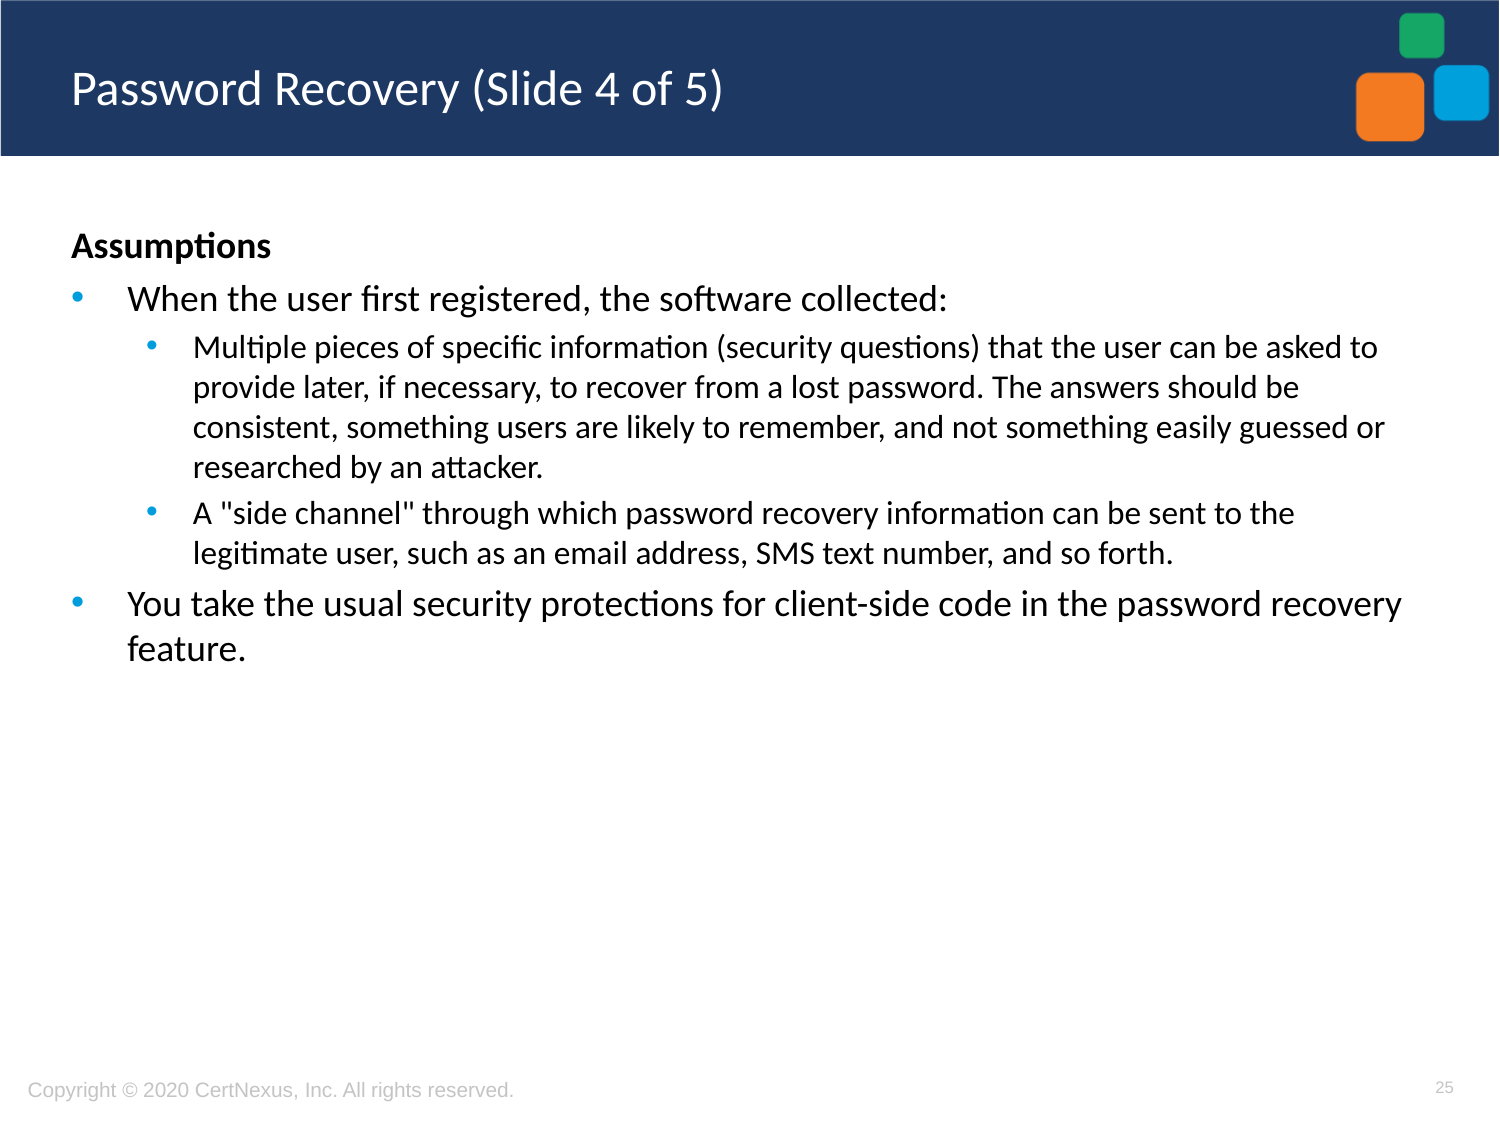

# Password Recovery (Slide 4 of 5)
Assumptions
When the user first registered, the software collected:
Multiple pieces of specific information (security questions) that the user can be asked to provide later, if necessary, to recover from a lost password. The answers should be consistent, something users are likely to remember, and not something easily guessed or researched by an attacker.
A "side channel" through which password recovery information can be sent to the legitimate user, such as an email address, SMS text number, and so forth.
You take the usual security protections for client-side code in the password recovery feature.

25